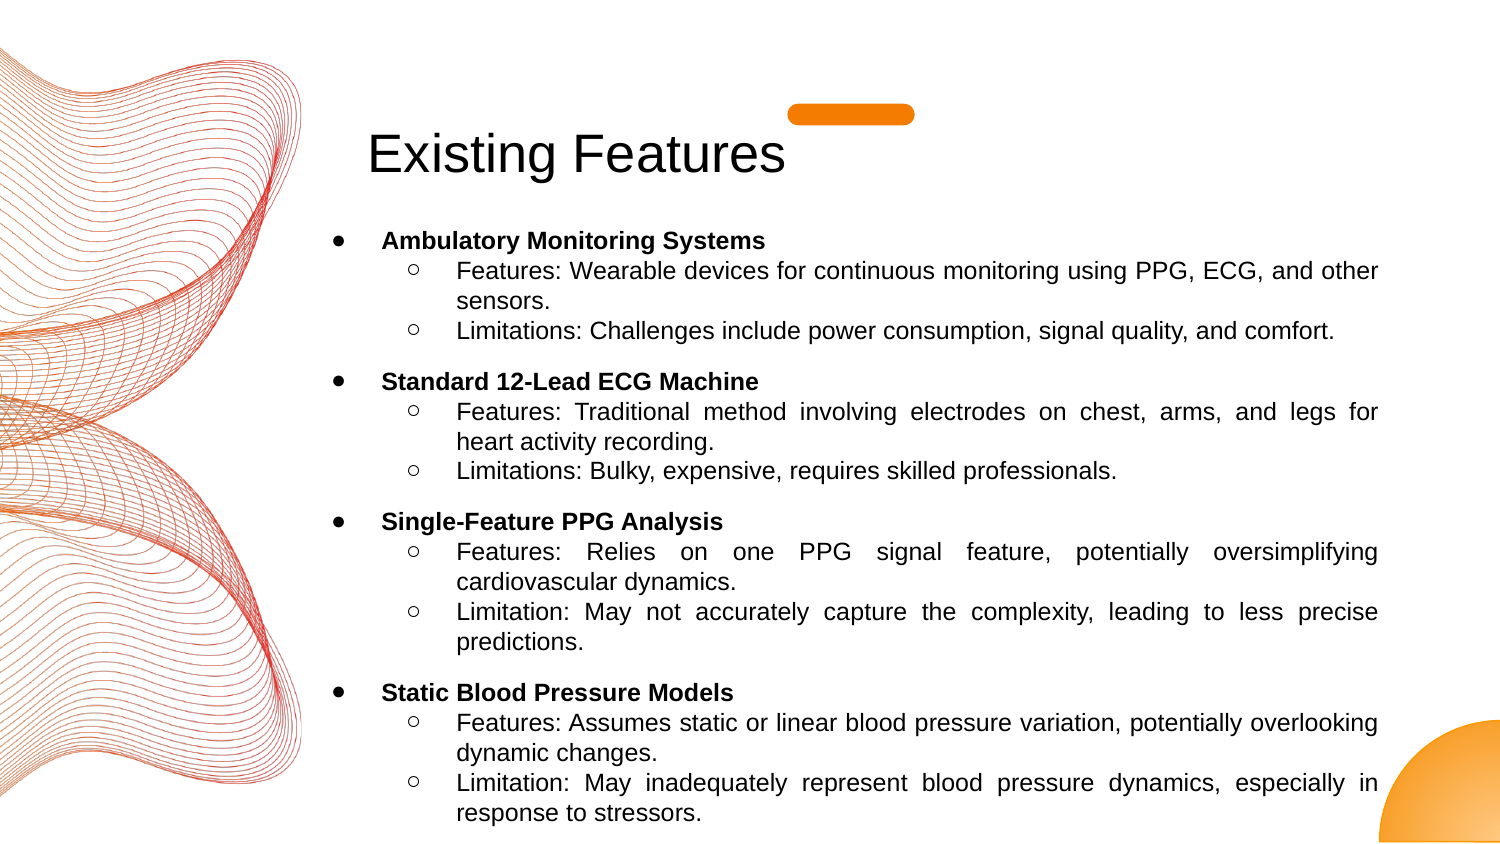

# Existing Features
Ambulatory Monitoring Systems
Features: Wearable devices for continuous monitoring using PPG, ECG, and other sensors.
Limitations: Challenges include power consumption, signal quality, and comfort.
Standard 12-Lead ECG Machine
Features: Traditional method involving electrodes on chest, arms, and legs for heart activity recording.
Limitations: Bulky, expensive, requires skilled professionals.
Single-Feature PPG Analysis
Features: Relies on one PPG signal feature, potentially oversimplifying cardiovascular dynamics.
Limitation: May not accurately capture the complexity, leading to less precise predictions.
Static Blood Pressure Models
Features: Assumes static or linear blood pressure variation, potentially overlooking dynamic changes.
Limitation: May inadequately represent blood pressure dynamics, especially in response to stressors.